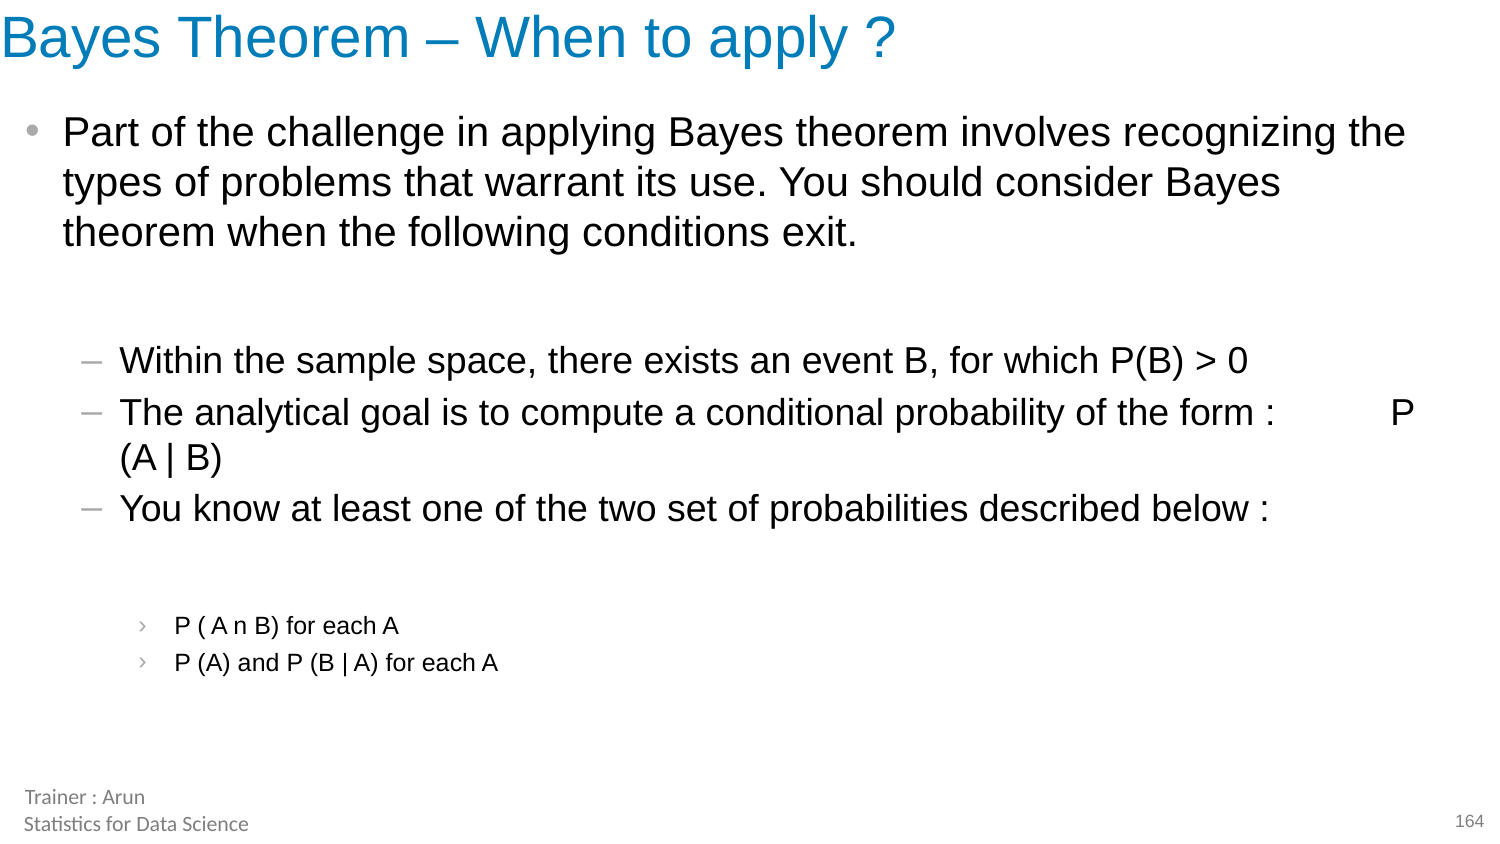

# Bayes Theorem – When to apply ?
Part of the challenge in applying Bayes theorem involves recognizing the types of problems that warrant its use. You should consider Bayes theorem when the following conditions exit.

Within the sample space, there exists an event B, for which P(B) > 0
The analytical goal is to compute a conditional probability of the form :           P (A | B)
You know at least one of the two set of probabilities described below :

P ( A n B) for each A
P (A) and P (B | A) for each A